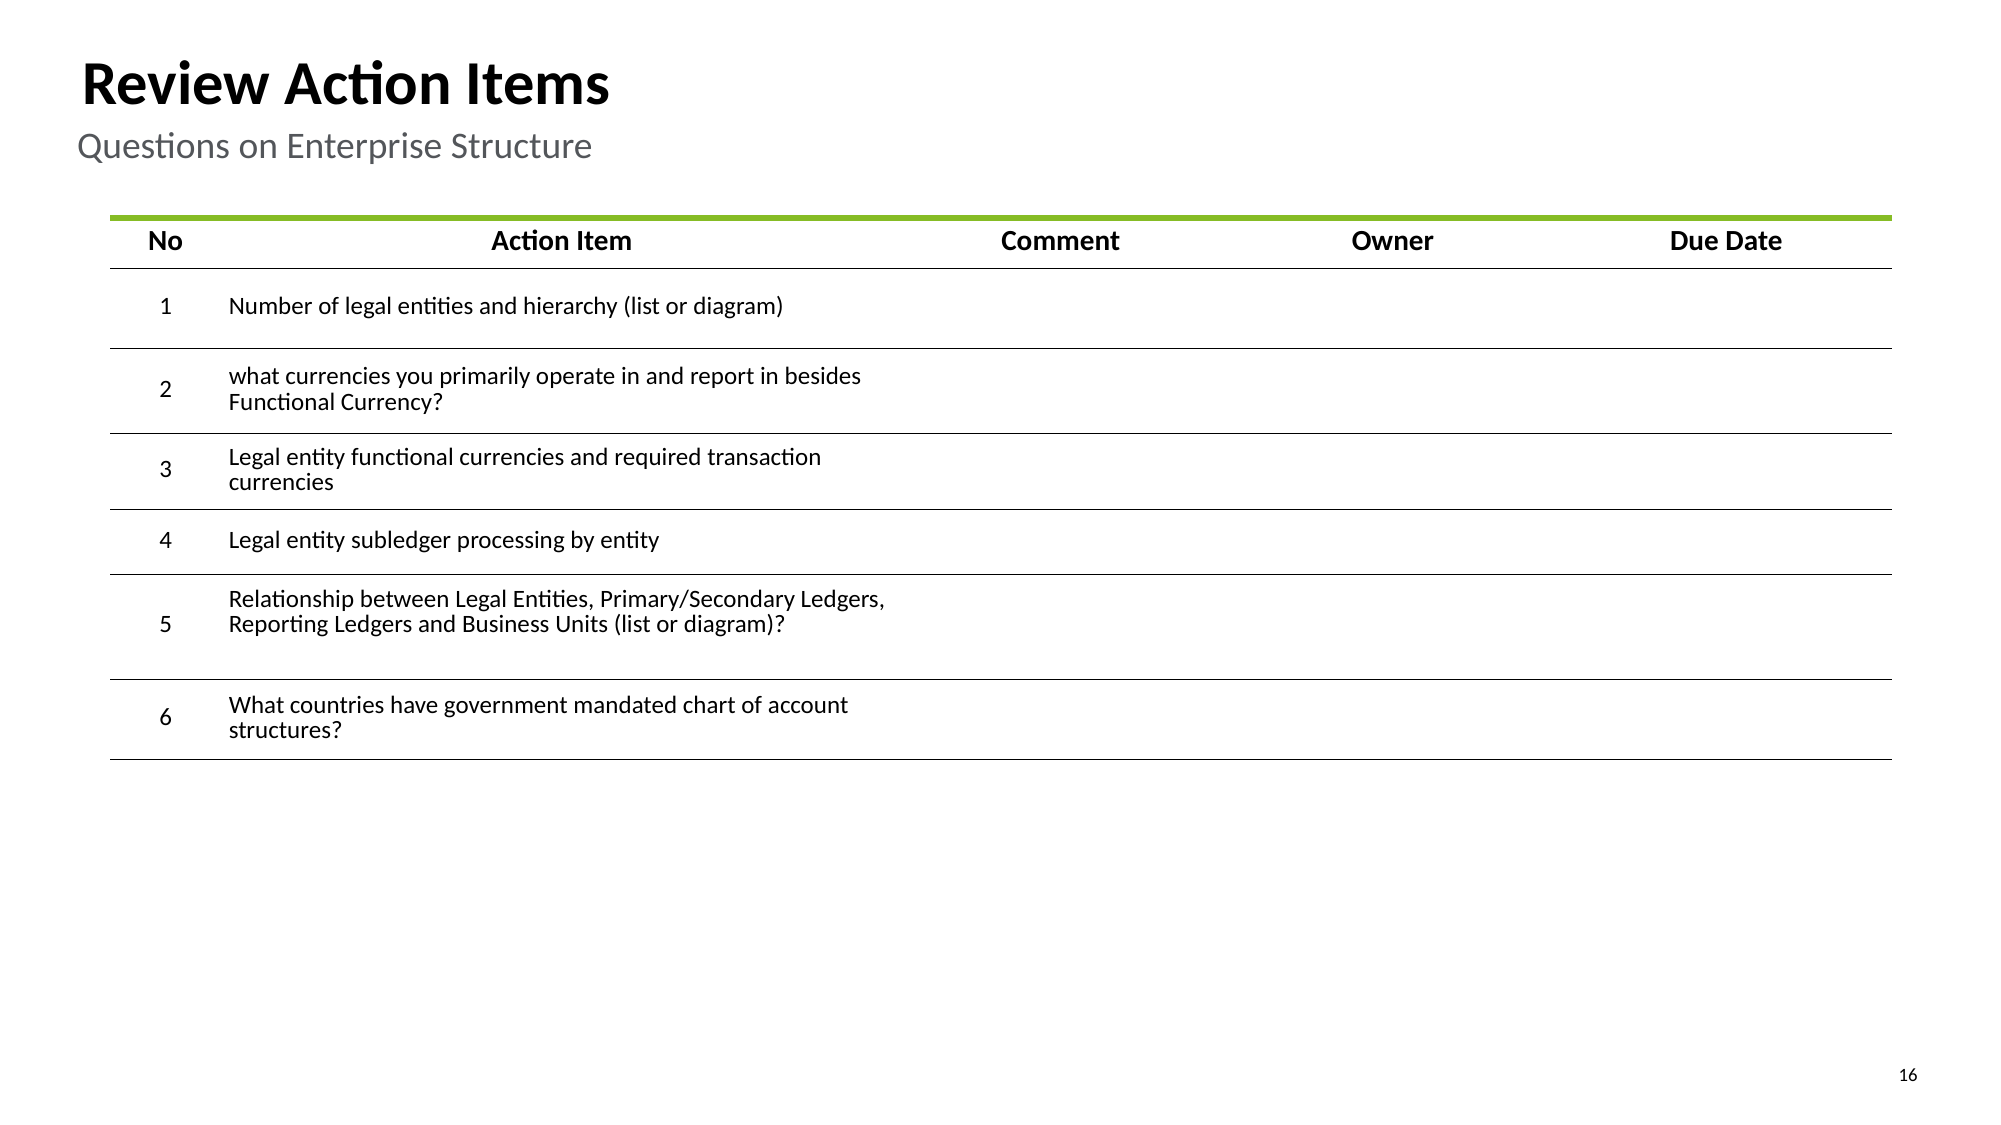

Review Action Items

Questions on Enterprise Structure
| No | Action Item | Comment | Owner | Due Date |
| --- | --- | --- | --- | --- |
| 1 | Number of legal entities and hierarchy (list or diagram) |  |  |  |
| 2 | what currencies you primarily operate in and report in besides Functional Currency? |  |  |  |
| 3 | Legal entity functional currencies and required transaction currencies |  |  |  |
| 4 | Legal entity subledger processing by entity |  |  |  |
| 5 | Relationship between Legal Entities, Primary/Secondary Ledgers, Reporting Ledgers and Business Units (list or diagram)? |  |  |  |
| 6 | What countries have government mandated chart of account structures? |  |  |  |